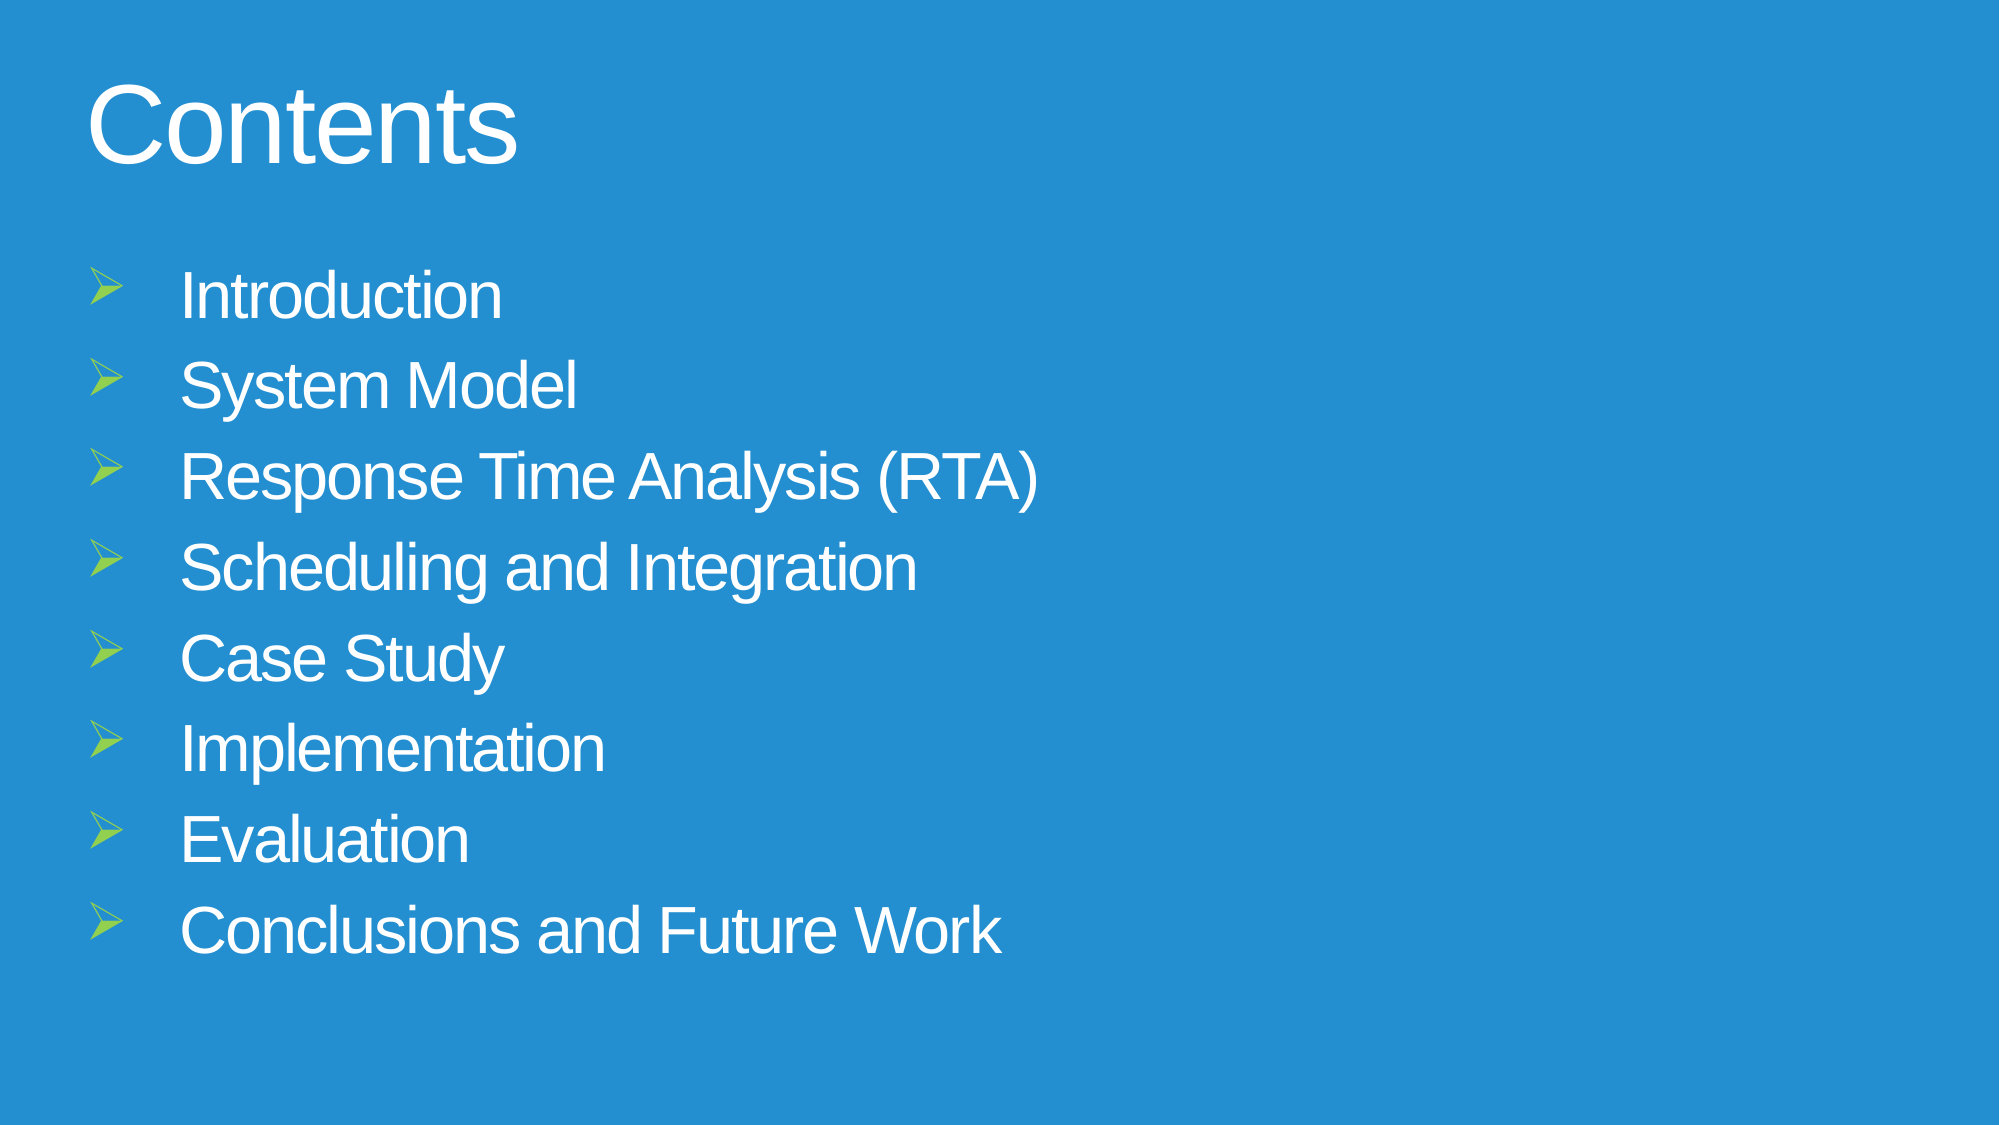

# Contents
Introduction
System Model
Response Time Analysis (RTA)
Scheduling and Integration
Case Study
Implementation
Evaluation
Conclusions and Future Work